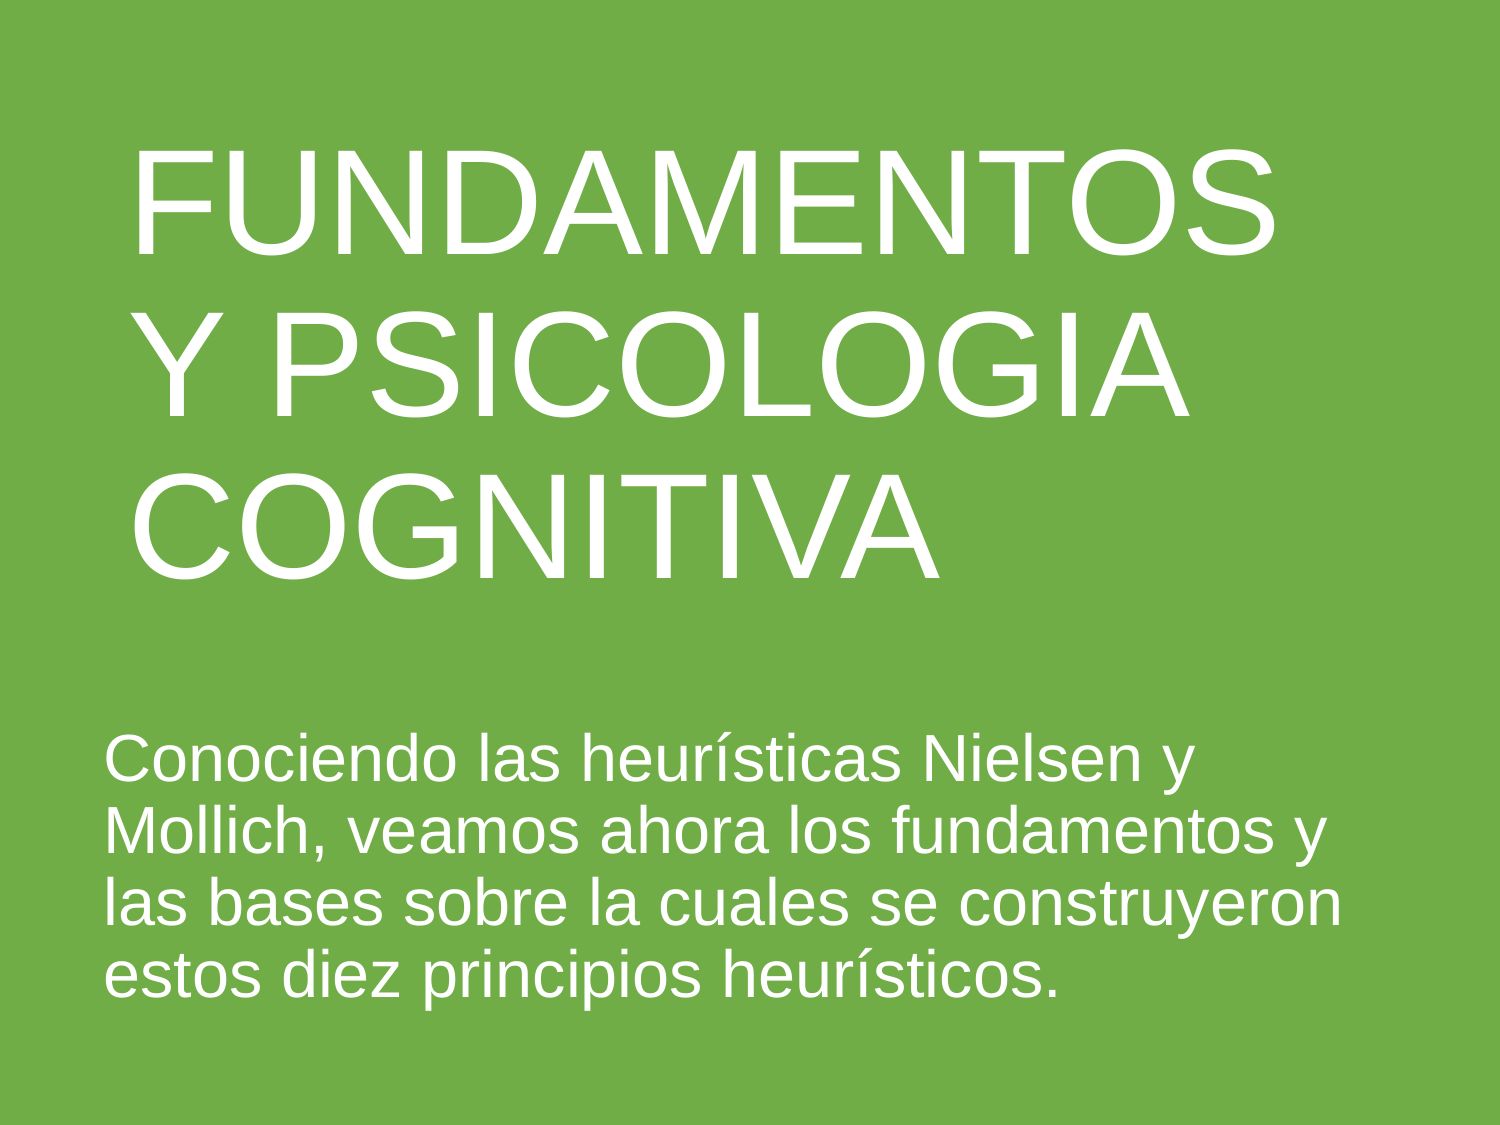

# FUNDAMENTOS Y PSICOLOGIA COGNITIVA
Conociendo las heurísticas Nielsen y Mollich, veamos ahora los fundamentos y las bases sobre la cuales se construyeron estos diez principios heurísticos.